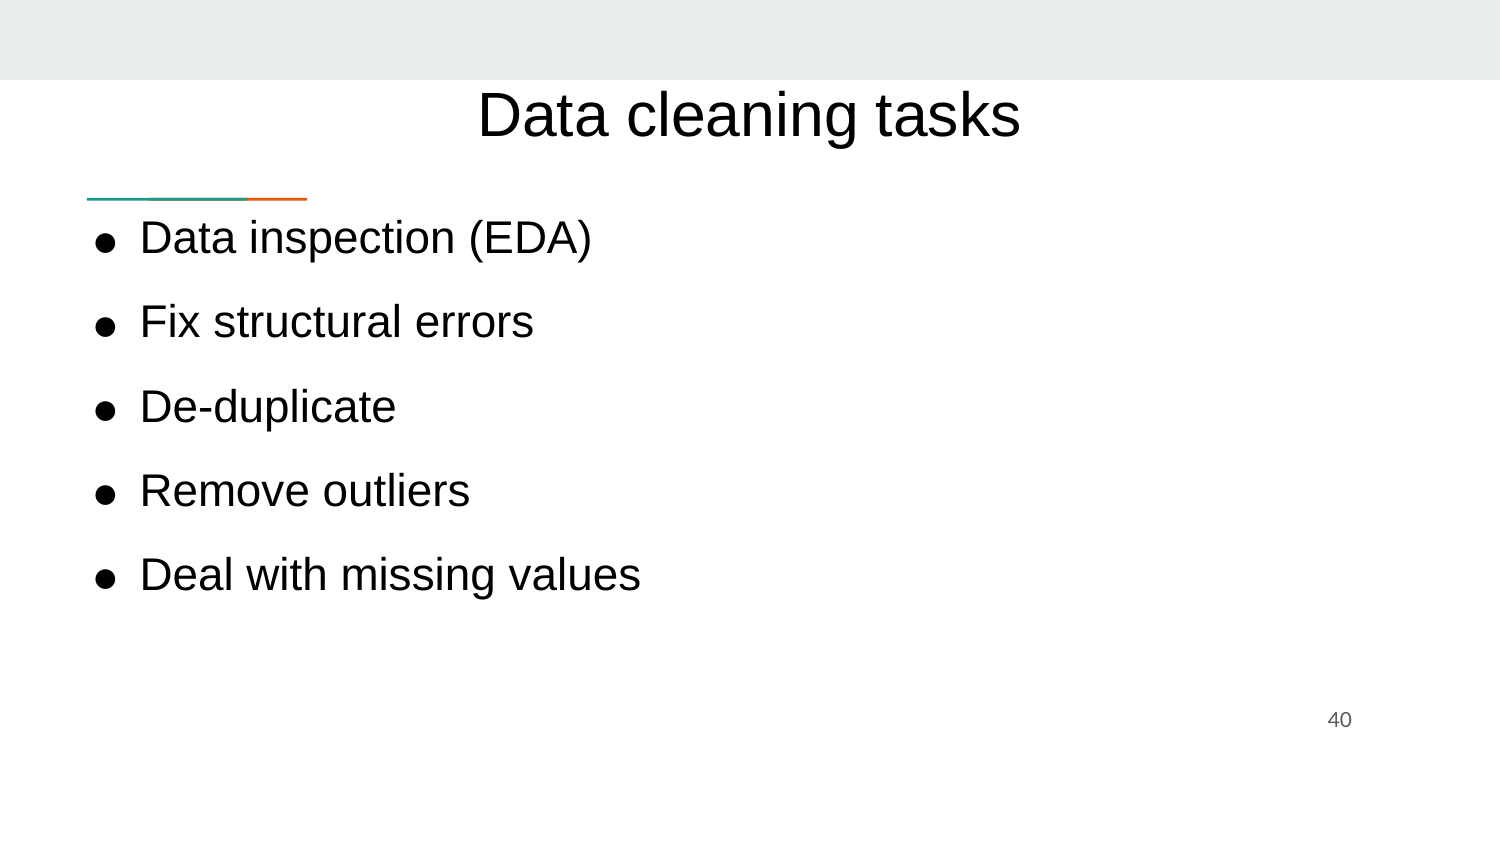

# Data cleaning tasks
Data inspection (EDA)
Fix structural errors
De-duplicate
Remove outliers
Deal with missing values
40